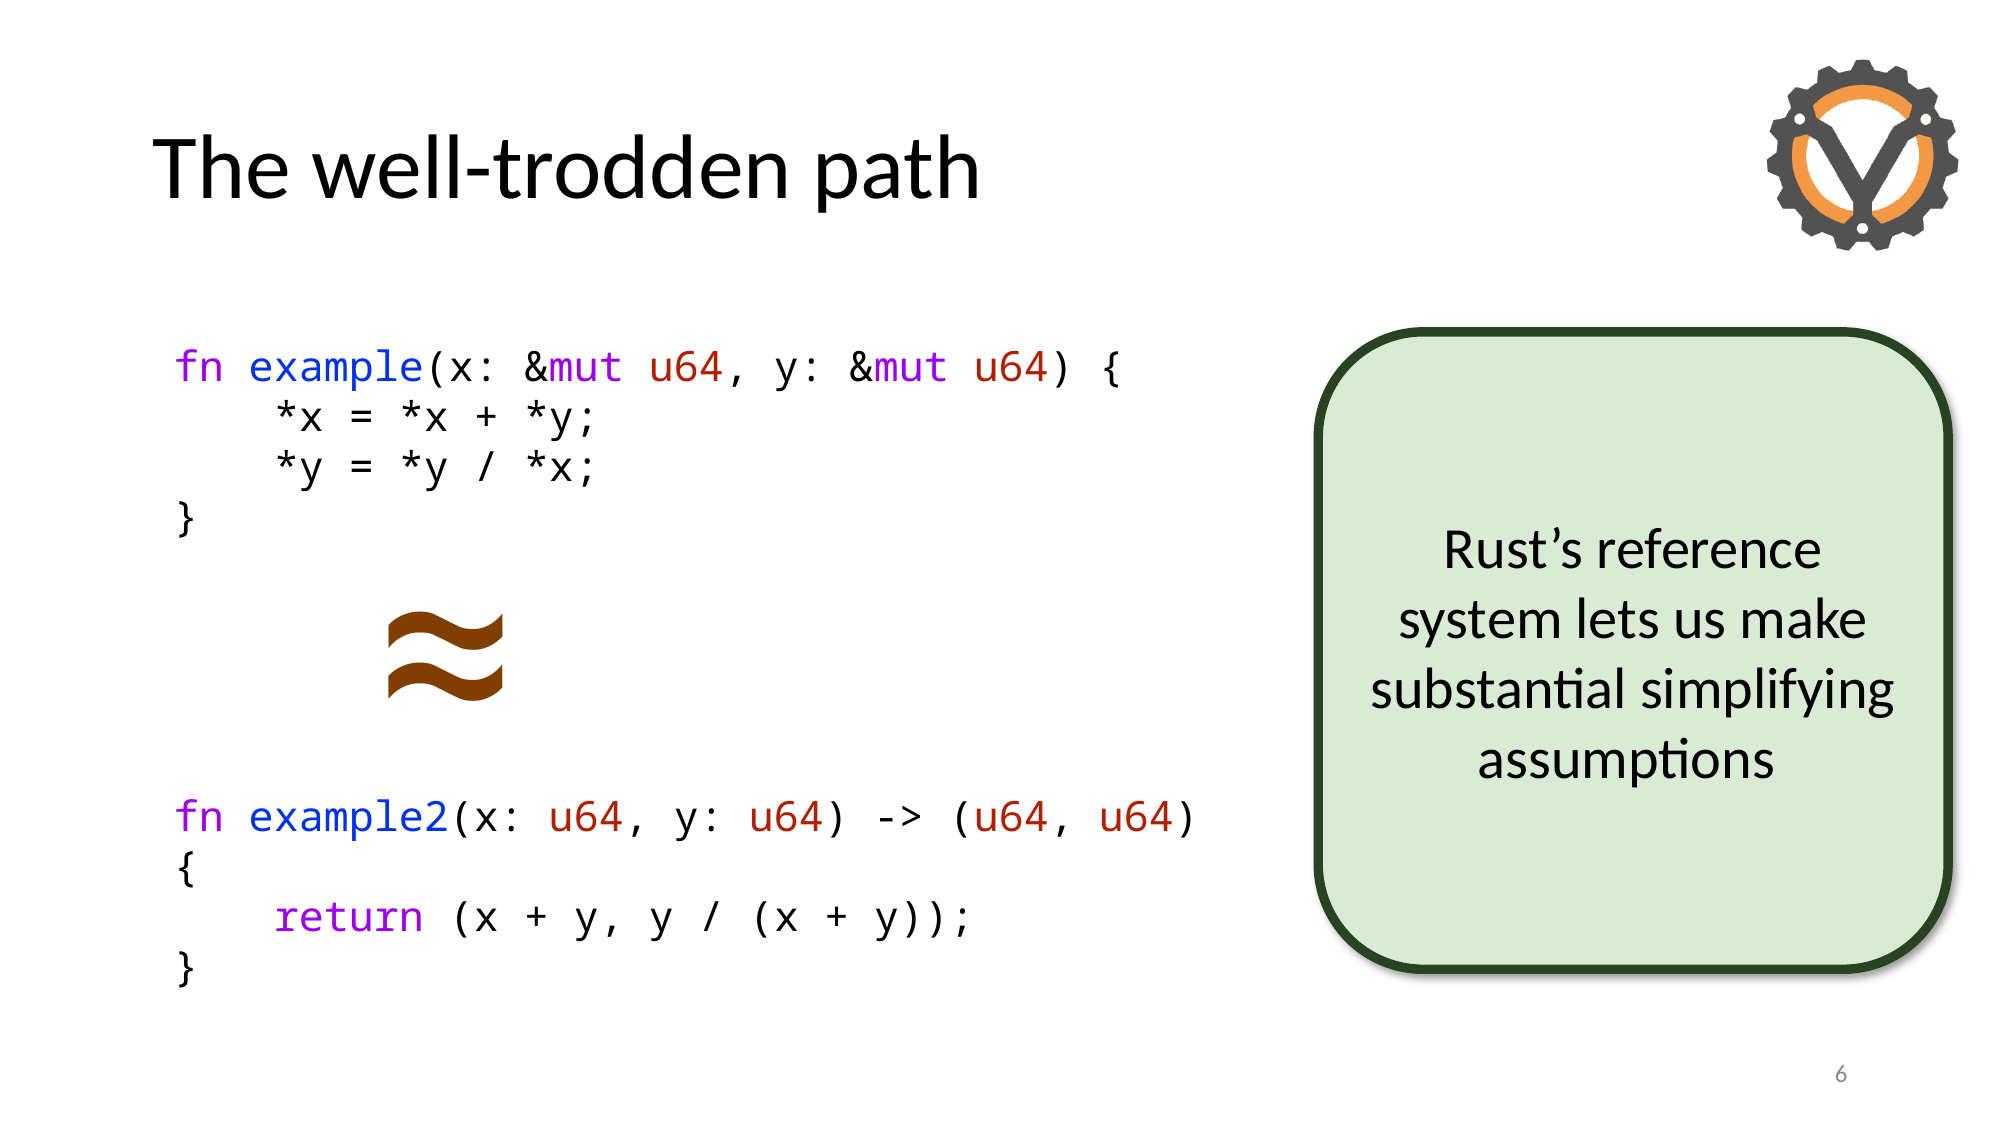

# The well-trodden path
fn example(x: &mut u64, y: &mut u64) {
    *x = *x + *y;
    *y = *y / *x;
}

fn example2(x: u64, y: u64) -> (u64, u64) {
    return (x + y, y / (x + y));
}
Rust’s reference system lets us make substantial simplifying assumptions
≈
6